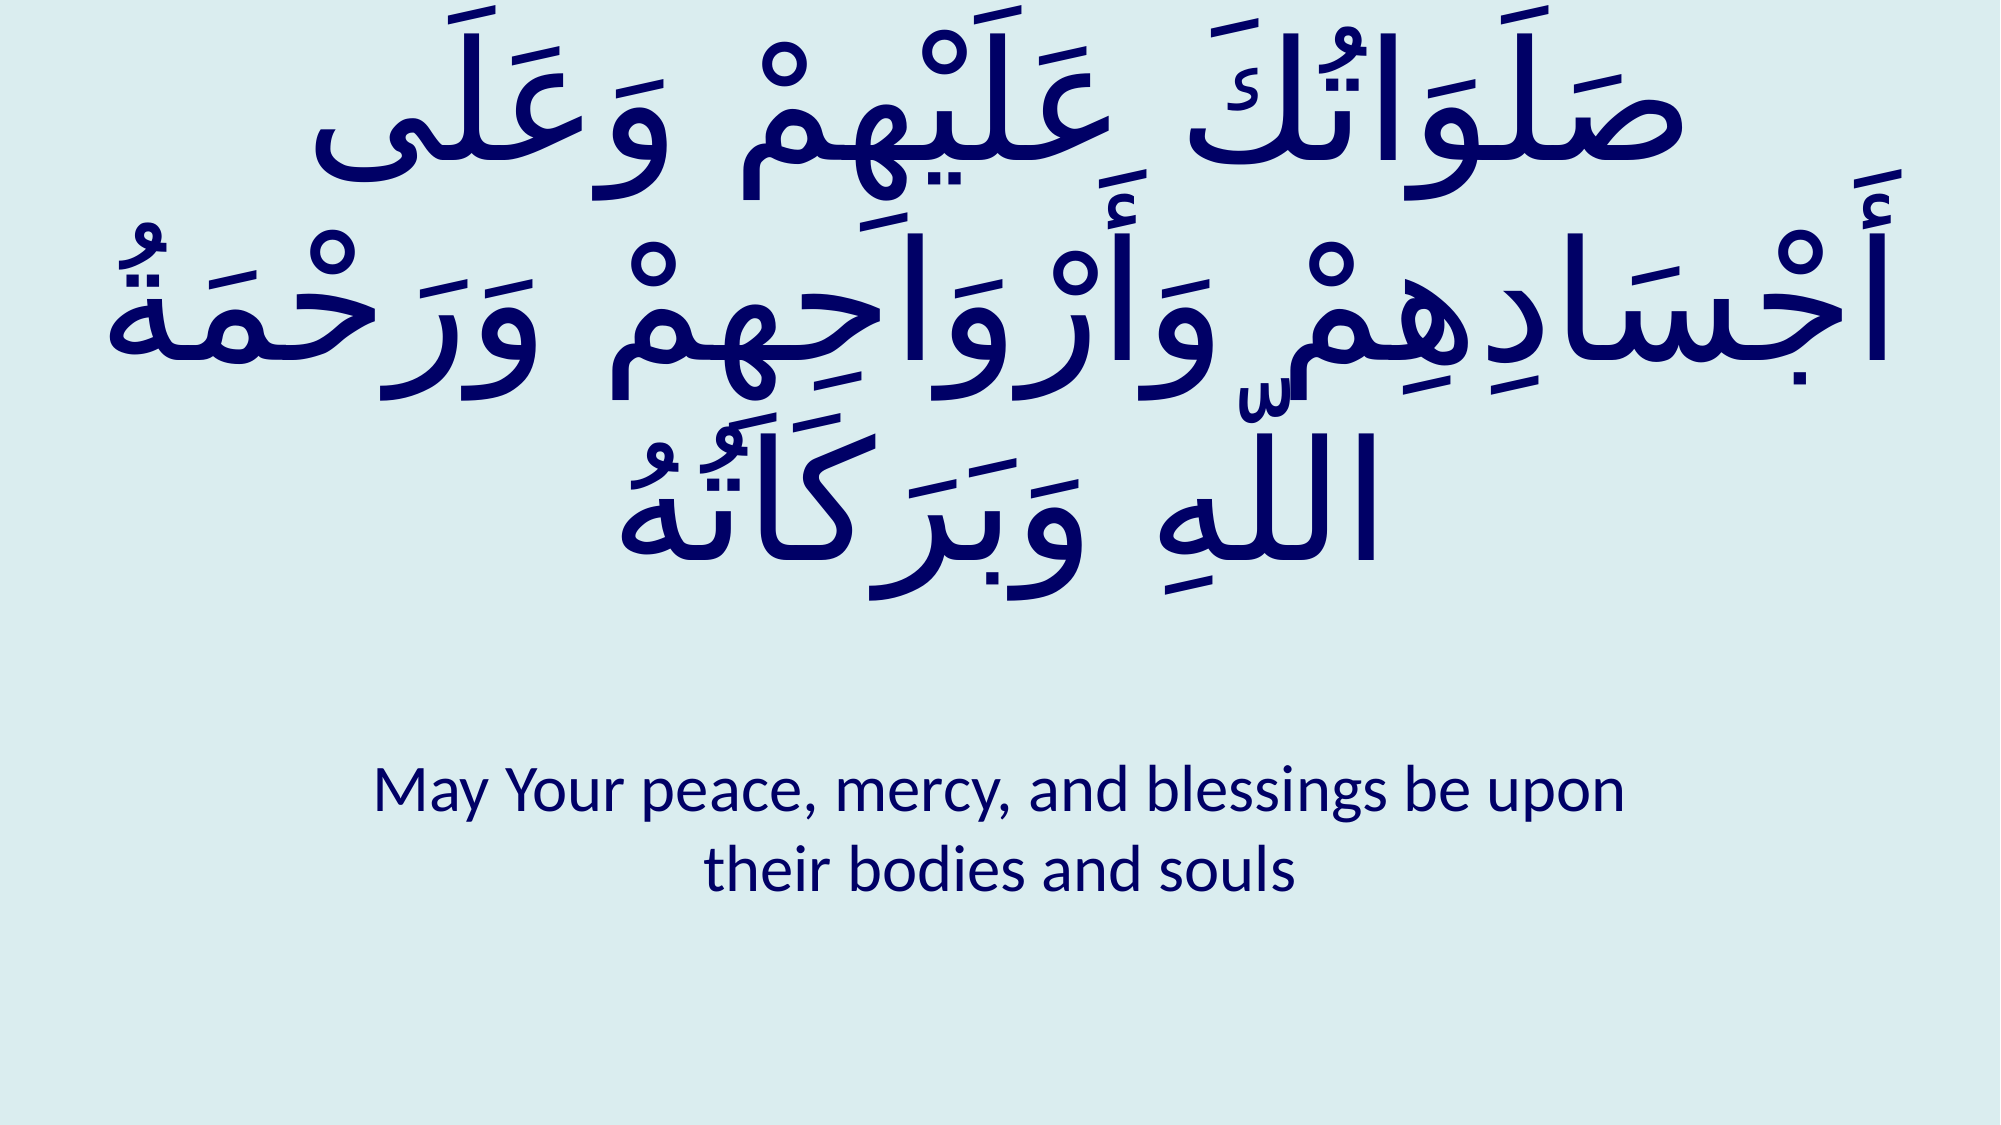

# صَلَوَاتُكَ عَلَيْهِمْ وَعَلَى أَجْسَادِهِمْ وَأَرْوَاحِهِمْ وَرَحْمَةُ اللّهِ وَبَرَكَاتُهُ
May Your peace, mercy, and blessings be upon their bodies and souls